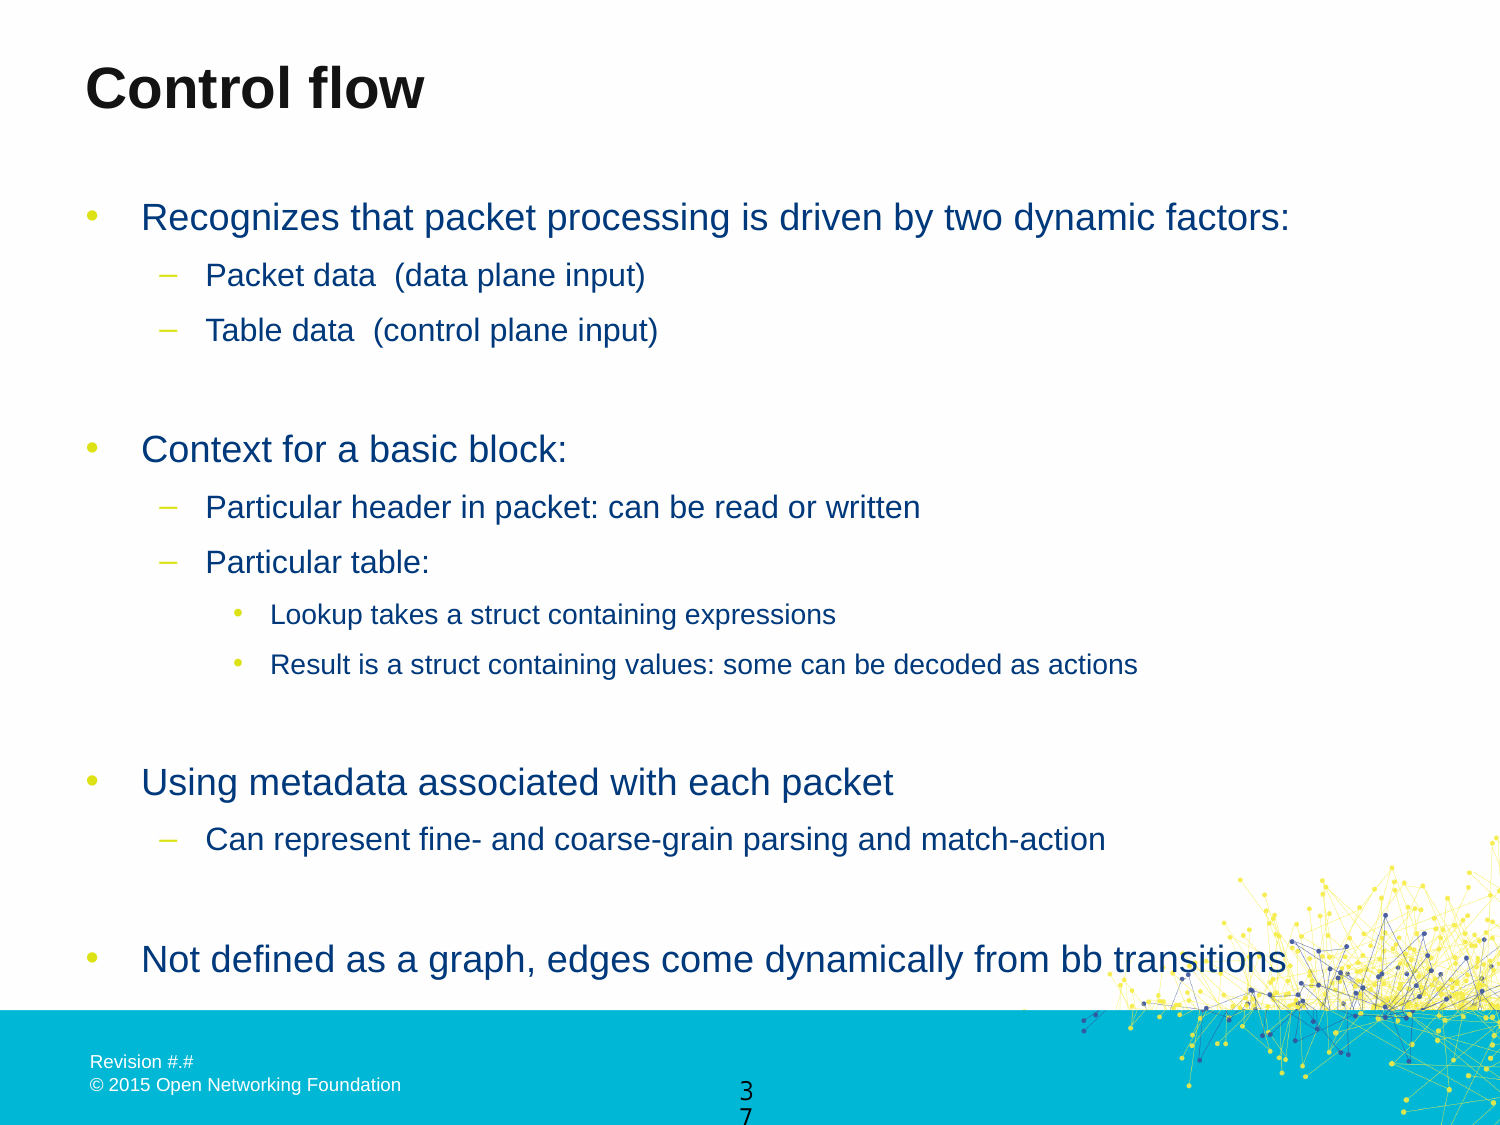

# Control flow
Recognizes that packet processing is driven by two dynamic factors:
Packet data  (data plane input)
Table data  (control plane input)

Context for a basic block:
Particular header in packet: can be read or written
Particular table:
Lookup takes a struct containing expressions
Result is a struct containing values: some can be decoded as actions

Using metadata associated with each packet
Can represent fine- and coarse-grain parsing and match-action

Not defined as a graph, edges come dynamically from bb transitions
37